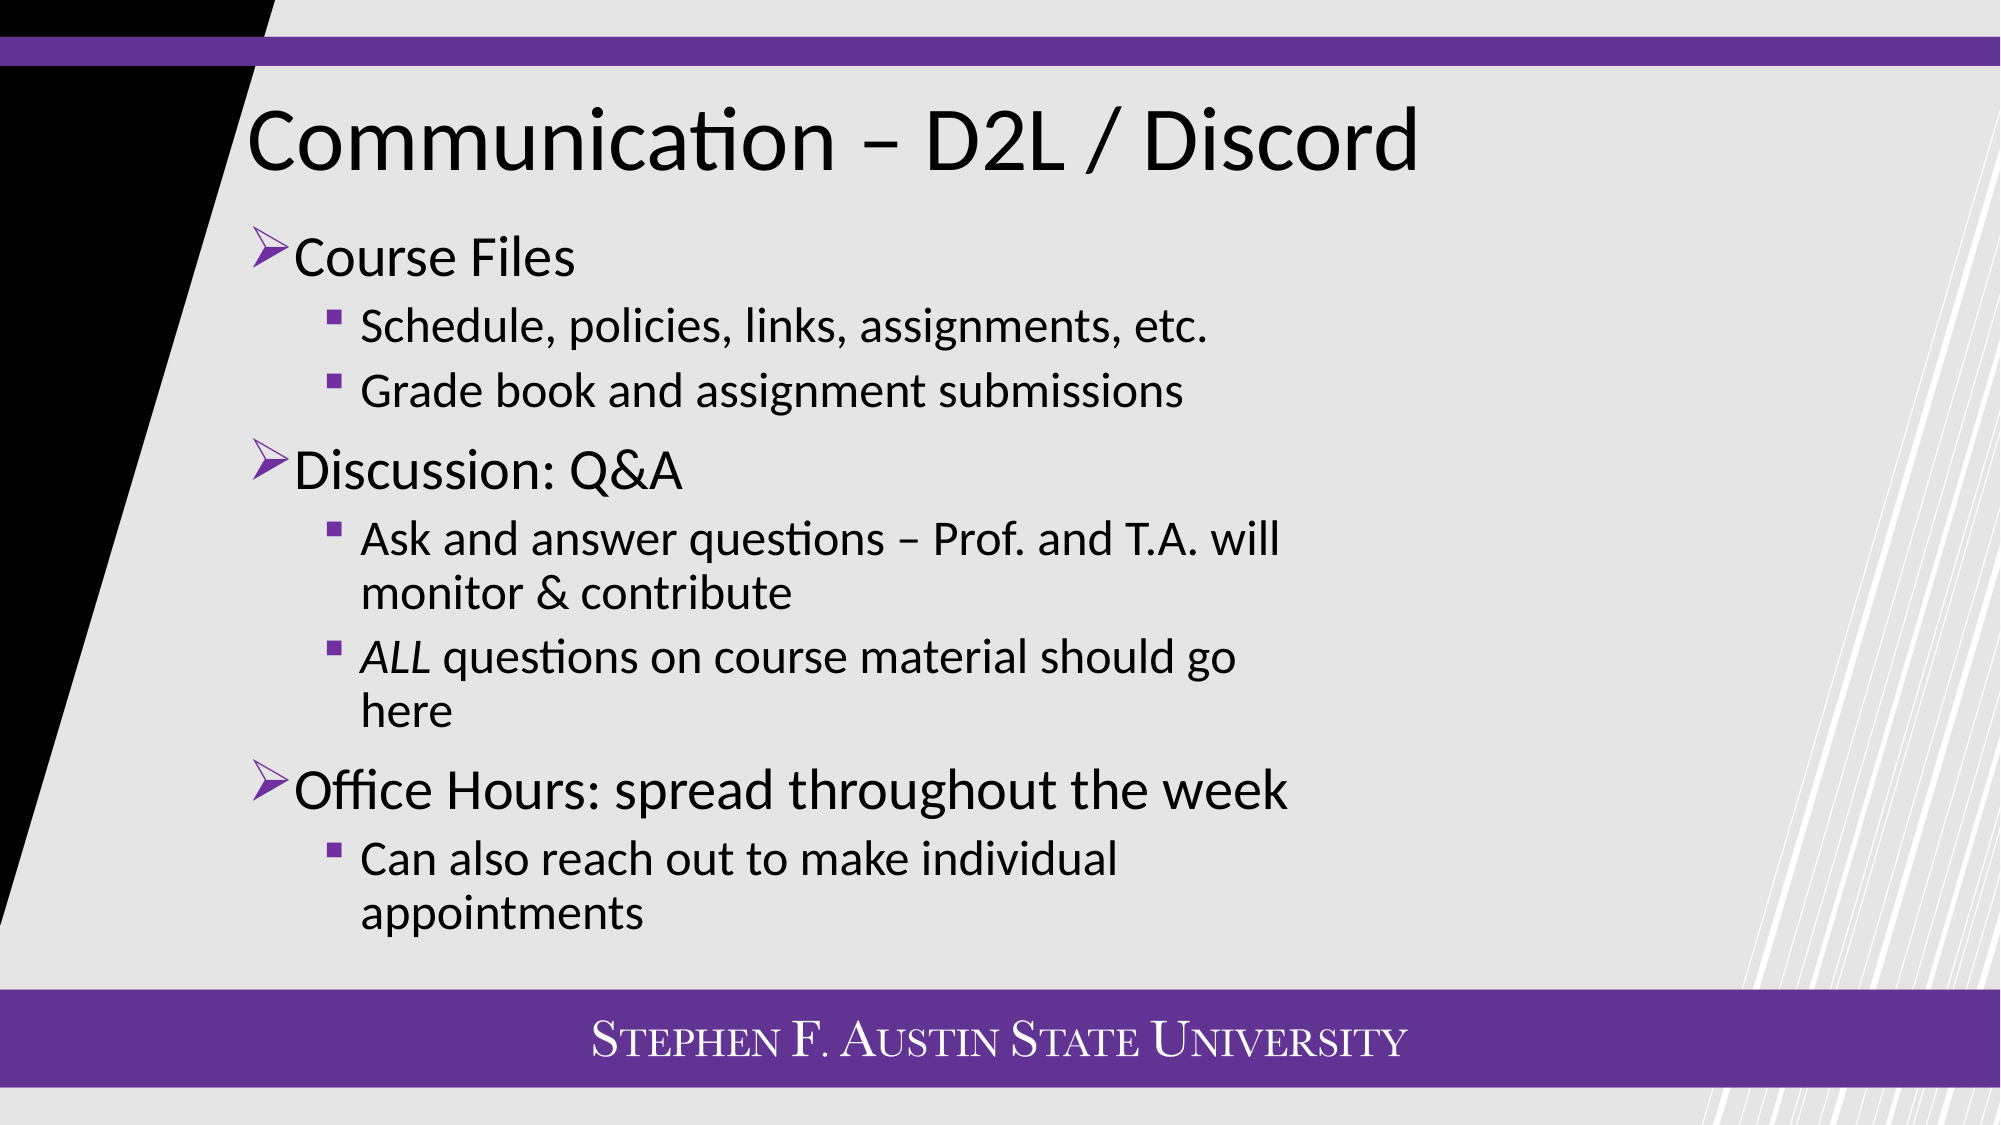

# Communication – D2L / Discord
Course Files
Schedule, policies, links, assignments, etc.
Grade book and assignment submissions
Discussion: Q&A
Ask and answer questions – Prof. and T.A. will monitor & contribute
ALL questions on course material should go here
Office Hours: spread throughout the week
Can also reach out to make individual appointments